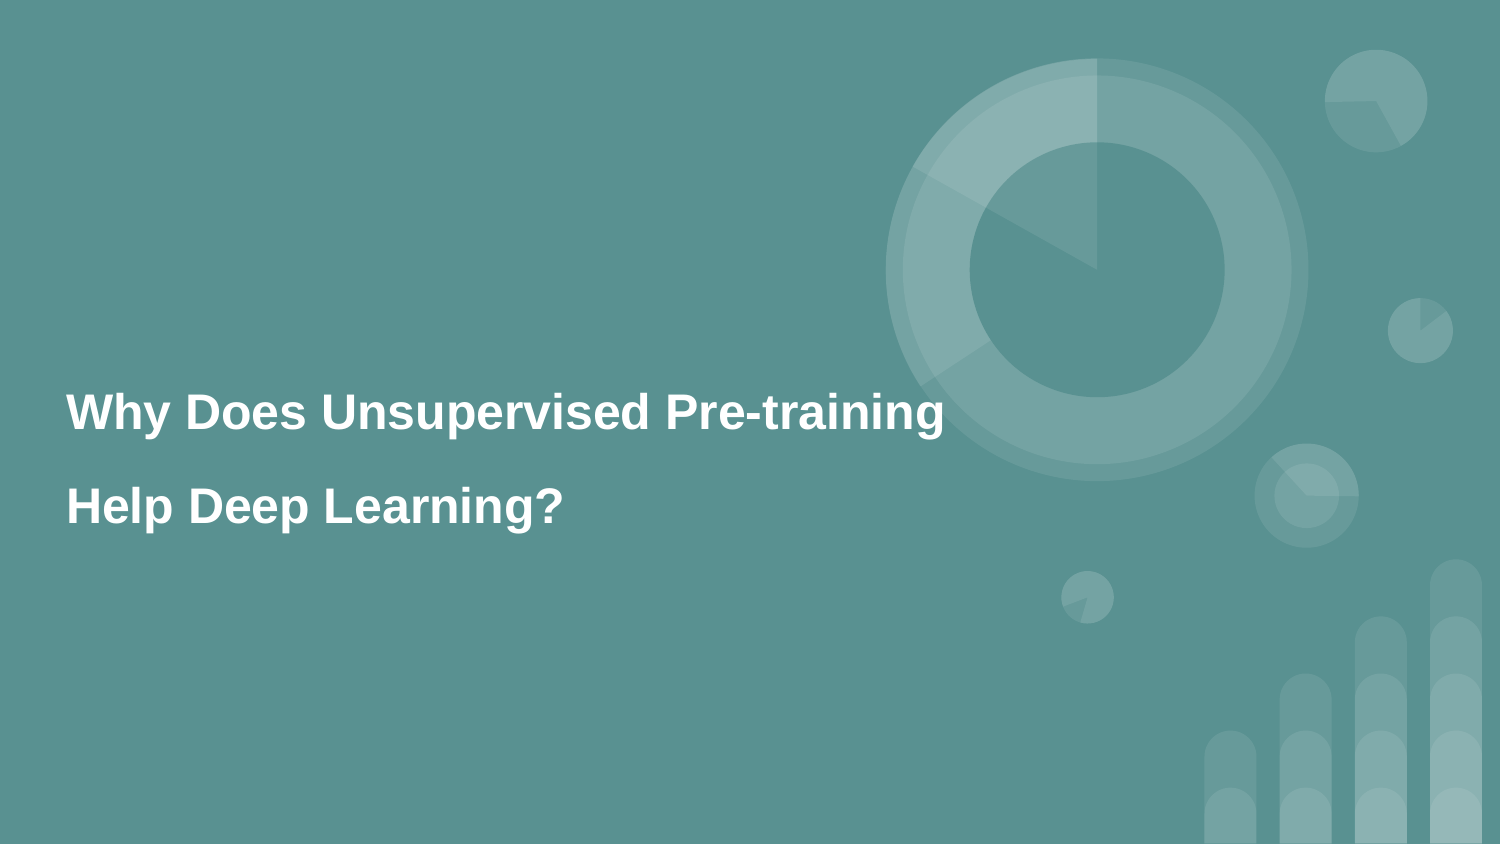

# Why Does Unsupervised Pre-training
Help Deep Learning?